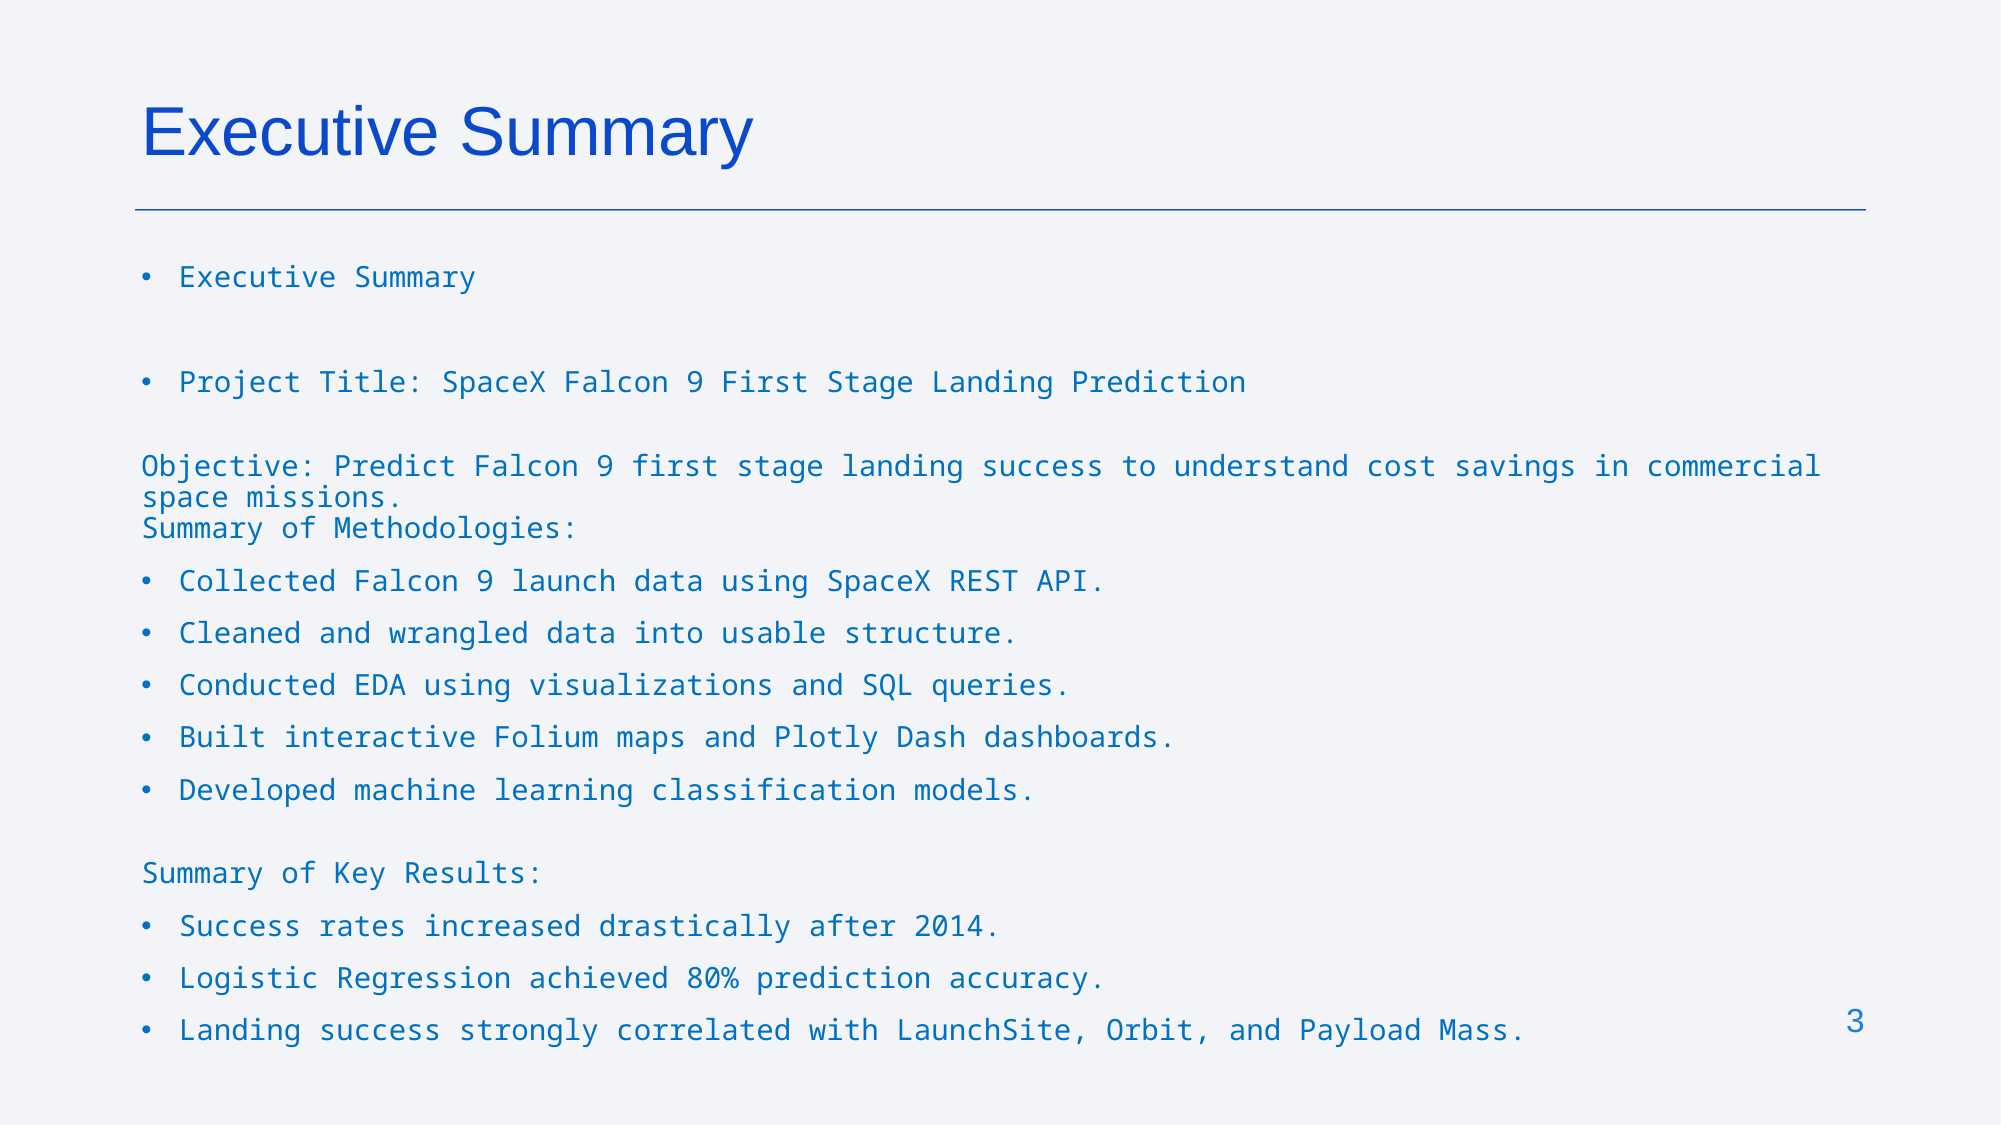

Executive Summary
Executive Summary

Project Title: SpaceX Falcon 9 First Stage Landing Prediction
Objective: Predict Falcon 9 first stage landing success to understand cost savings in commercial space missions.
Summary of Methodologies:
Collected Falcon 9 launch data using SpaceX REST API.
Cleaned and wrangled data into usable structure.
Conducted EDA using visualizations and SQL queries.
Built interactive Folium maps and Plotly Dash dashboards.
Developed machine learning classification models.
Summary of Key Results:
Success rates increased drastically after 2014.
Logistic Regression achieved 80% prediction accuracy.
Landing success strongly correlated with LaunchSite, Orbit, and Payload Mass.
3